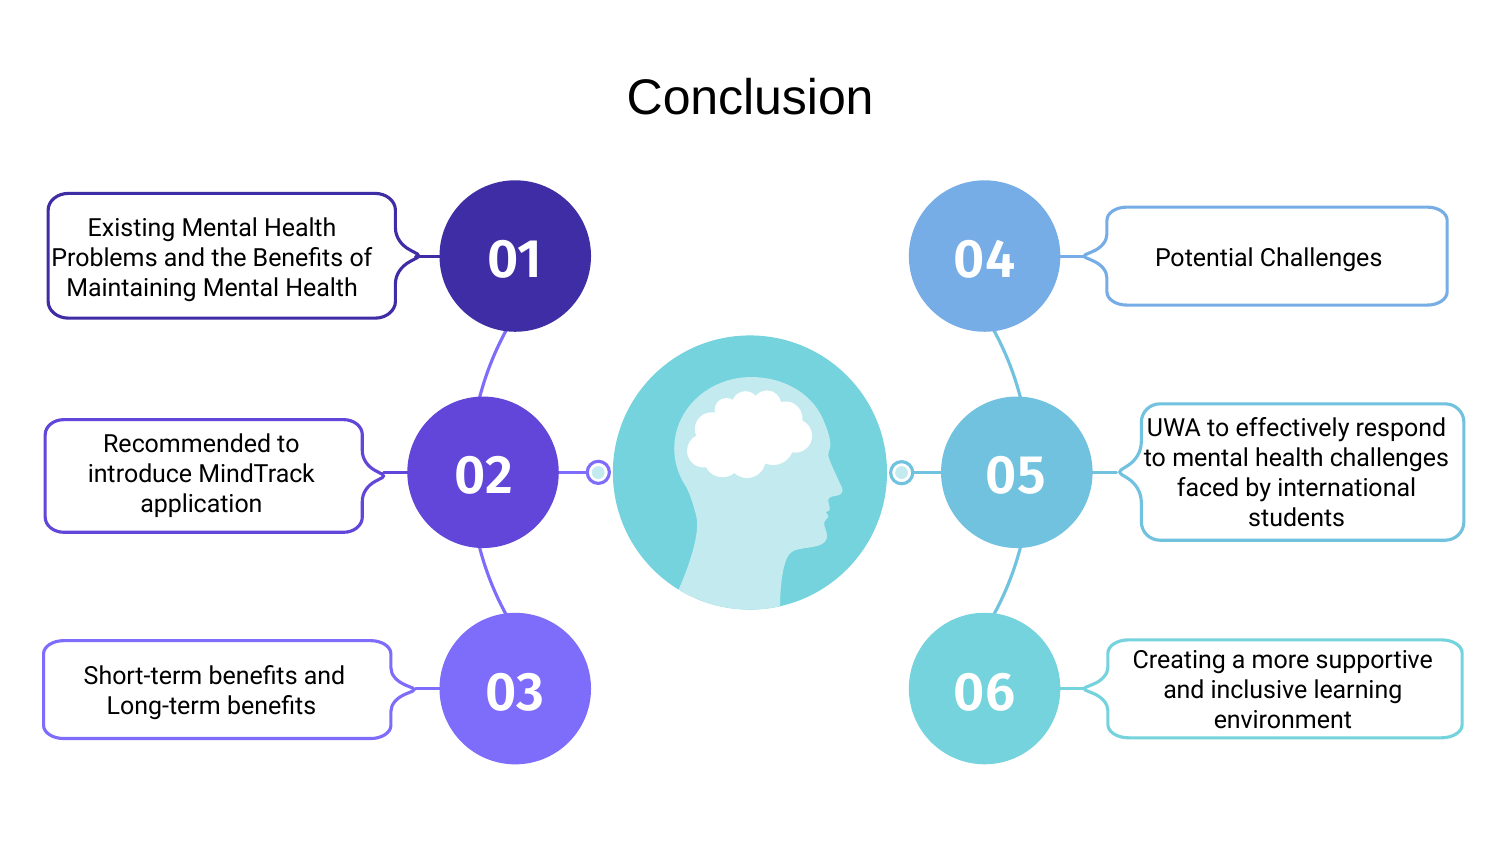

# Conclusion

04

01
Potential Challenges
Existing Mental Health Problems and the Benefits of Maintaining Mental Health

05

02

UWA to effectively respond to mental health challenges faced by international students
Recommended to introduce MindTrack application

06

03

Creating a more supportive and inclusive learning environment
Short-term benefits and Long-term benefits